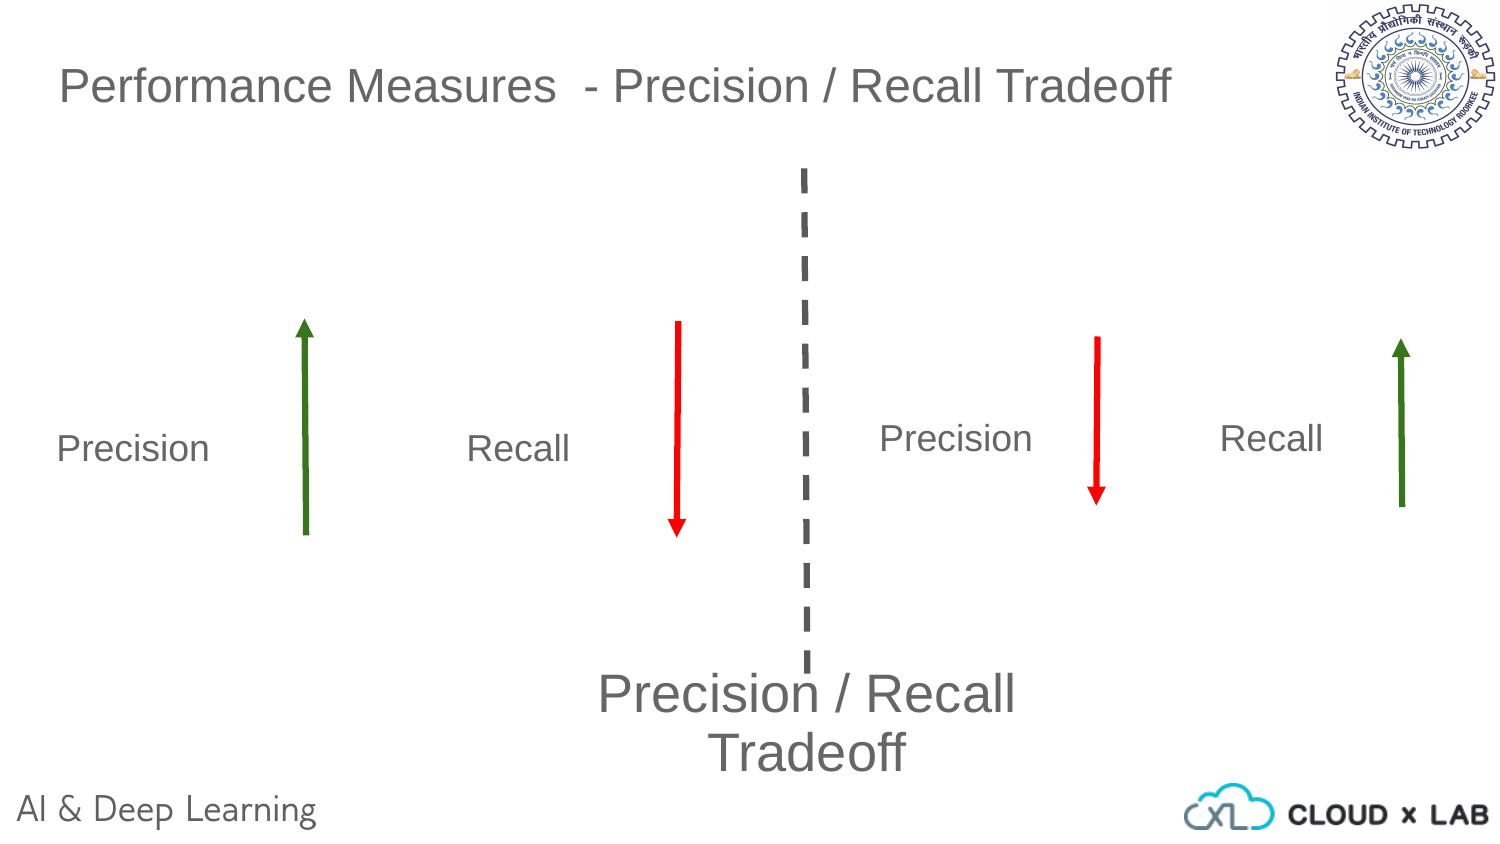

Performance Measures  - Precision / Recall Tradeoff
Precision
Recall
Precision
Recall
Precision / Recall Tradeoff